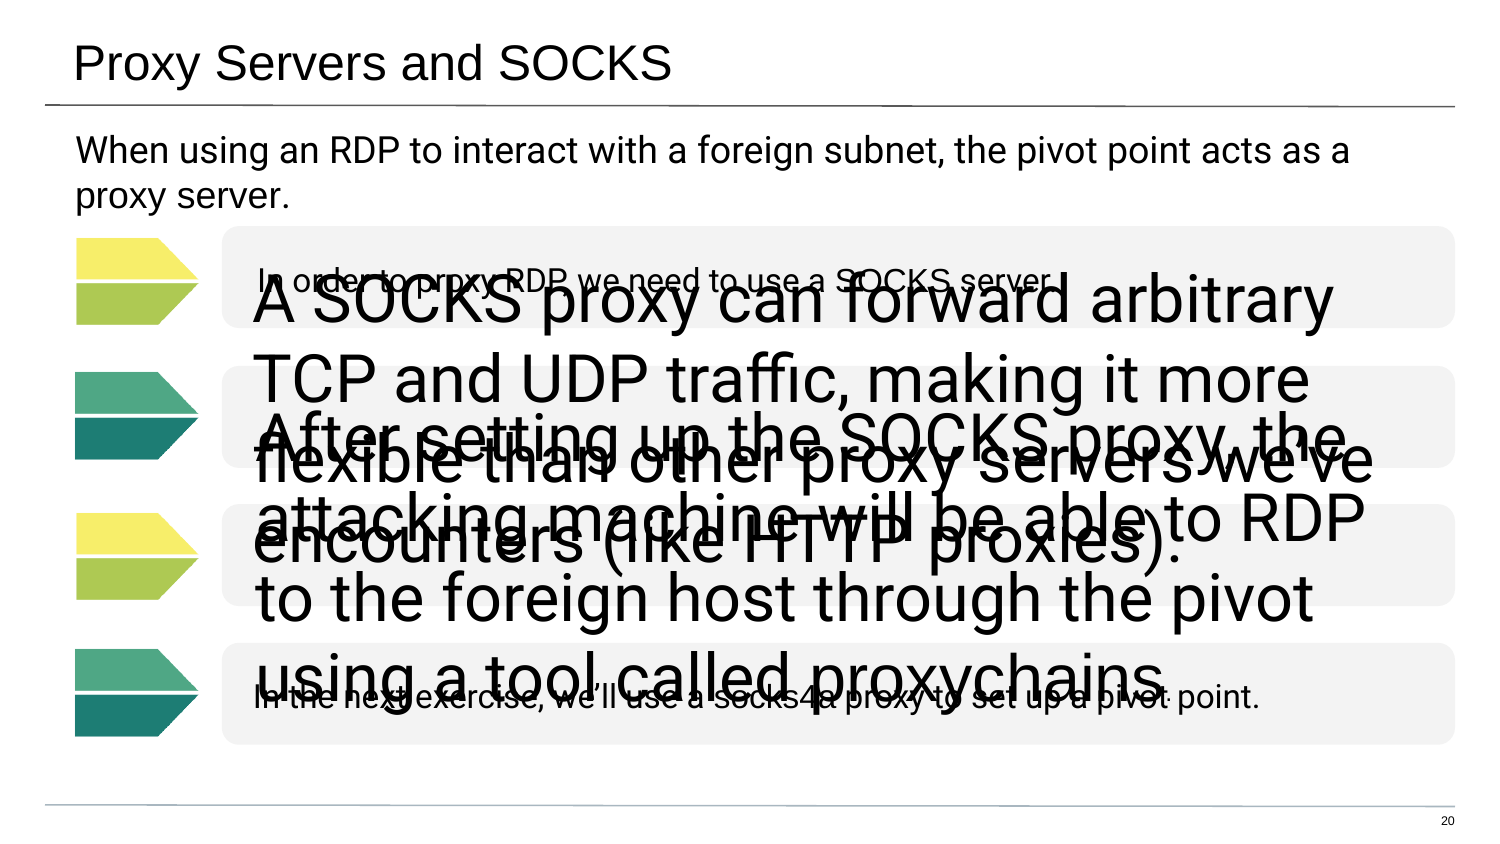

# Proxy Servers and SOCKS
When using an RDP to interact with a foreign subnet, the pivot point acts as a proxy server.
In order to proxy RDP, we need to use a SOCKS server.
A SOCKS proxy can forward arbitrary TCP and UDP traffic, making it more flexible than other proxy servers we’ve encounters (like HTTP proxies).
After setting up the SOCKS proxy, the attacking machine will be able to RDP to the foreign host through the pivot using a tool called proxychains.
In the next exercise, we’ll use a socks4a proxy to set up a pivot point.

20